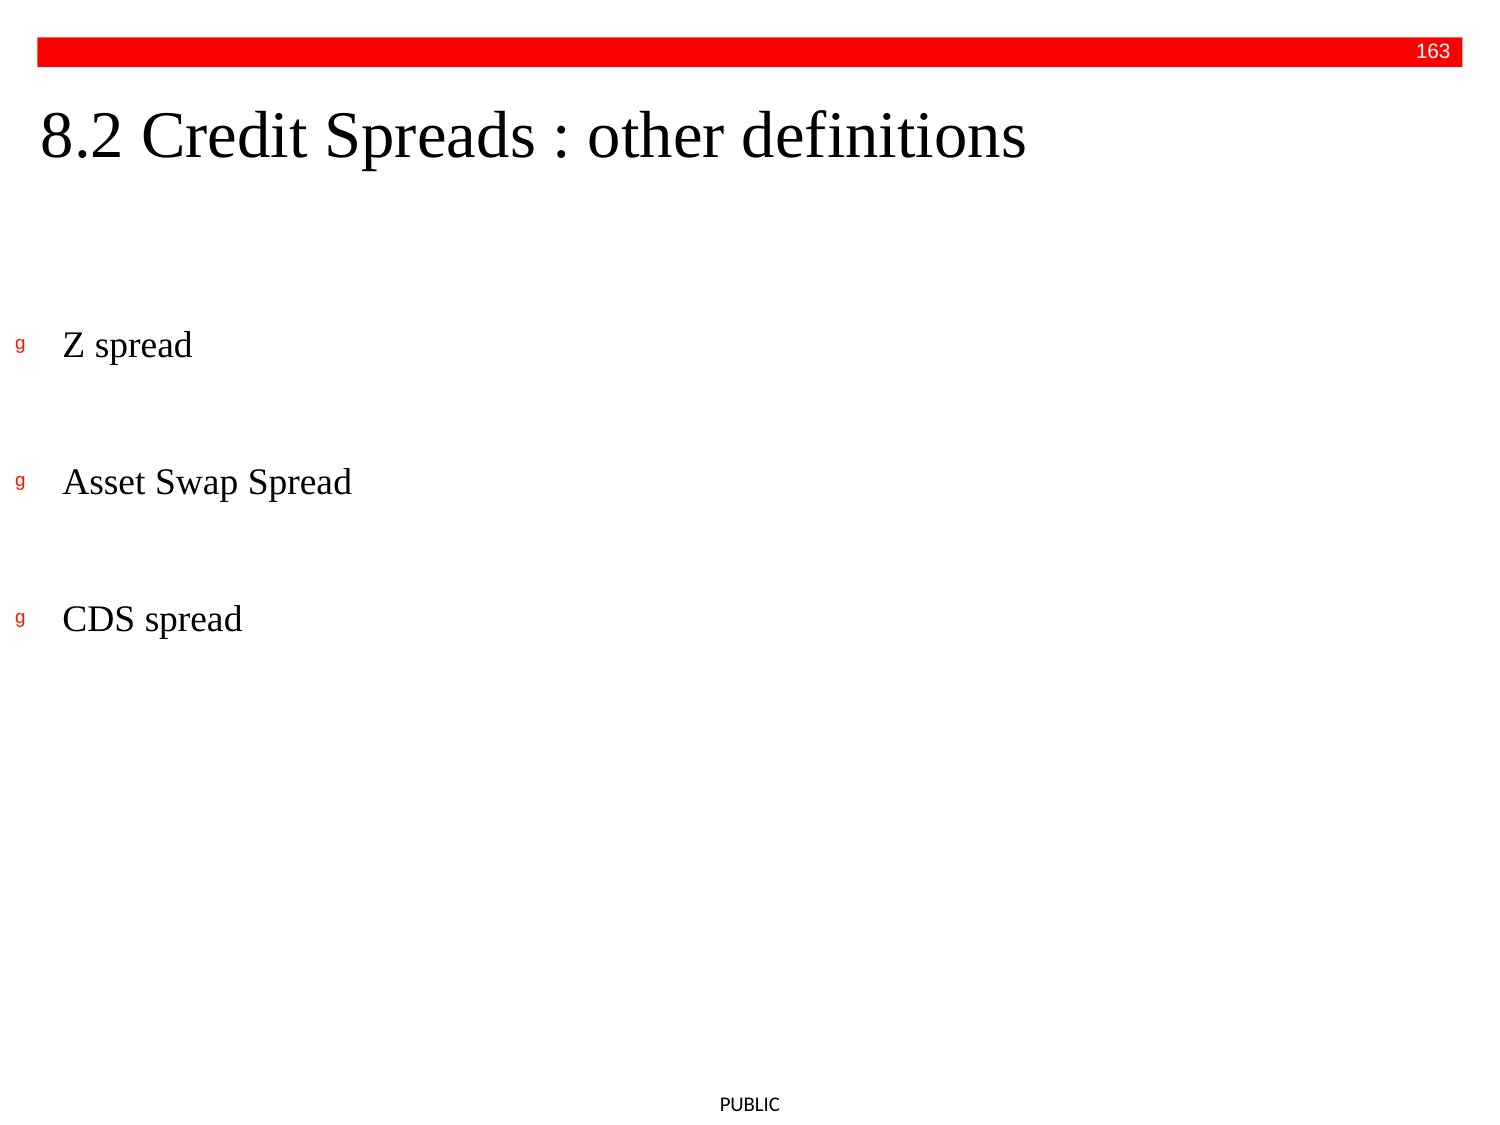

8.2 Credit Spreads : other definitions

Z spread

Asset Swap Spread

CDS spread